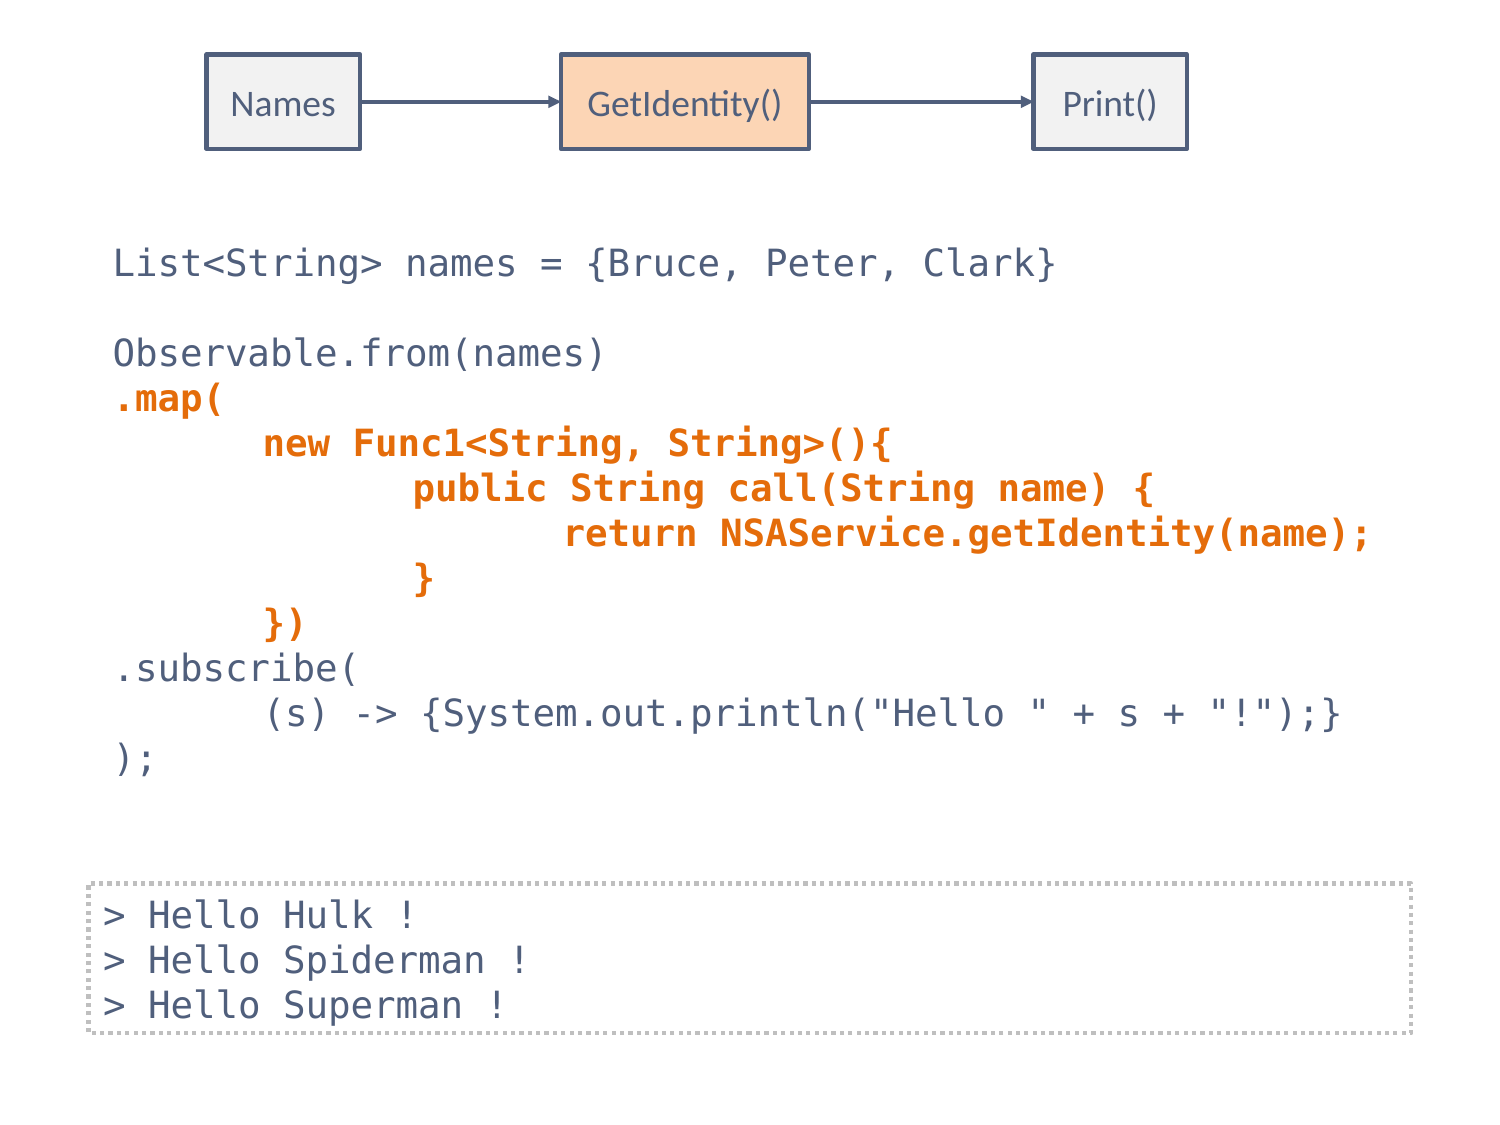

Names
GetIdentity()
Print()
List<String> names = {Bruce, Peter, Clark}

Observable.from(names)
.map(
	new Func1<String, String>(){
		public String call(String name) {
			return NSAService.getIdentity(name);
		}
	})
.subscribe(
	(s) -> {System.out.println("Hello " + s + "!");}
);
> Hello Hulk !
> Hello Spiderman !
> Hello Superman !